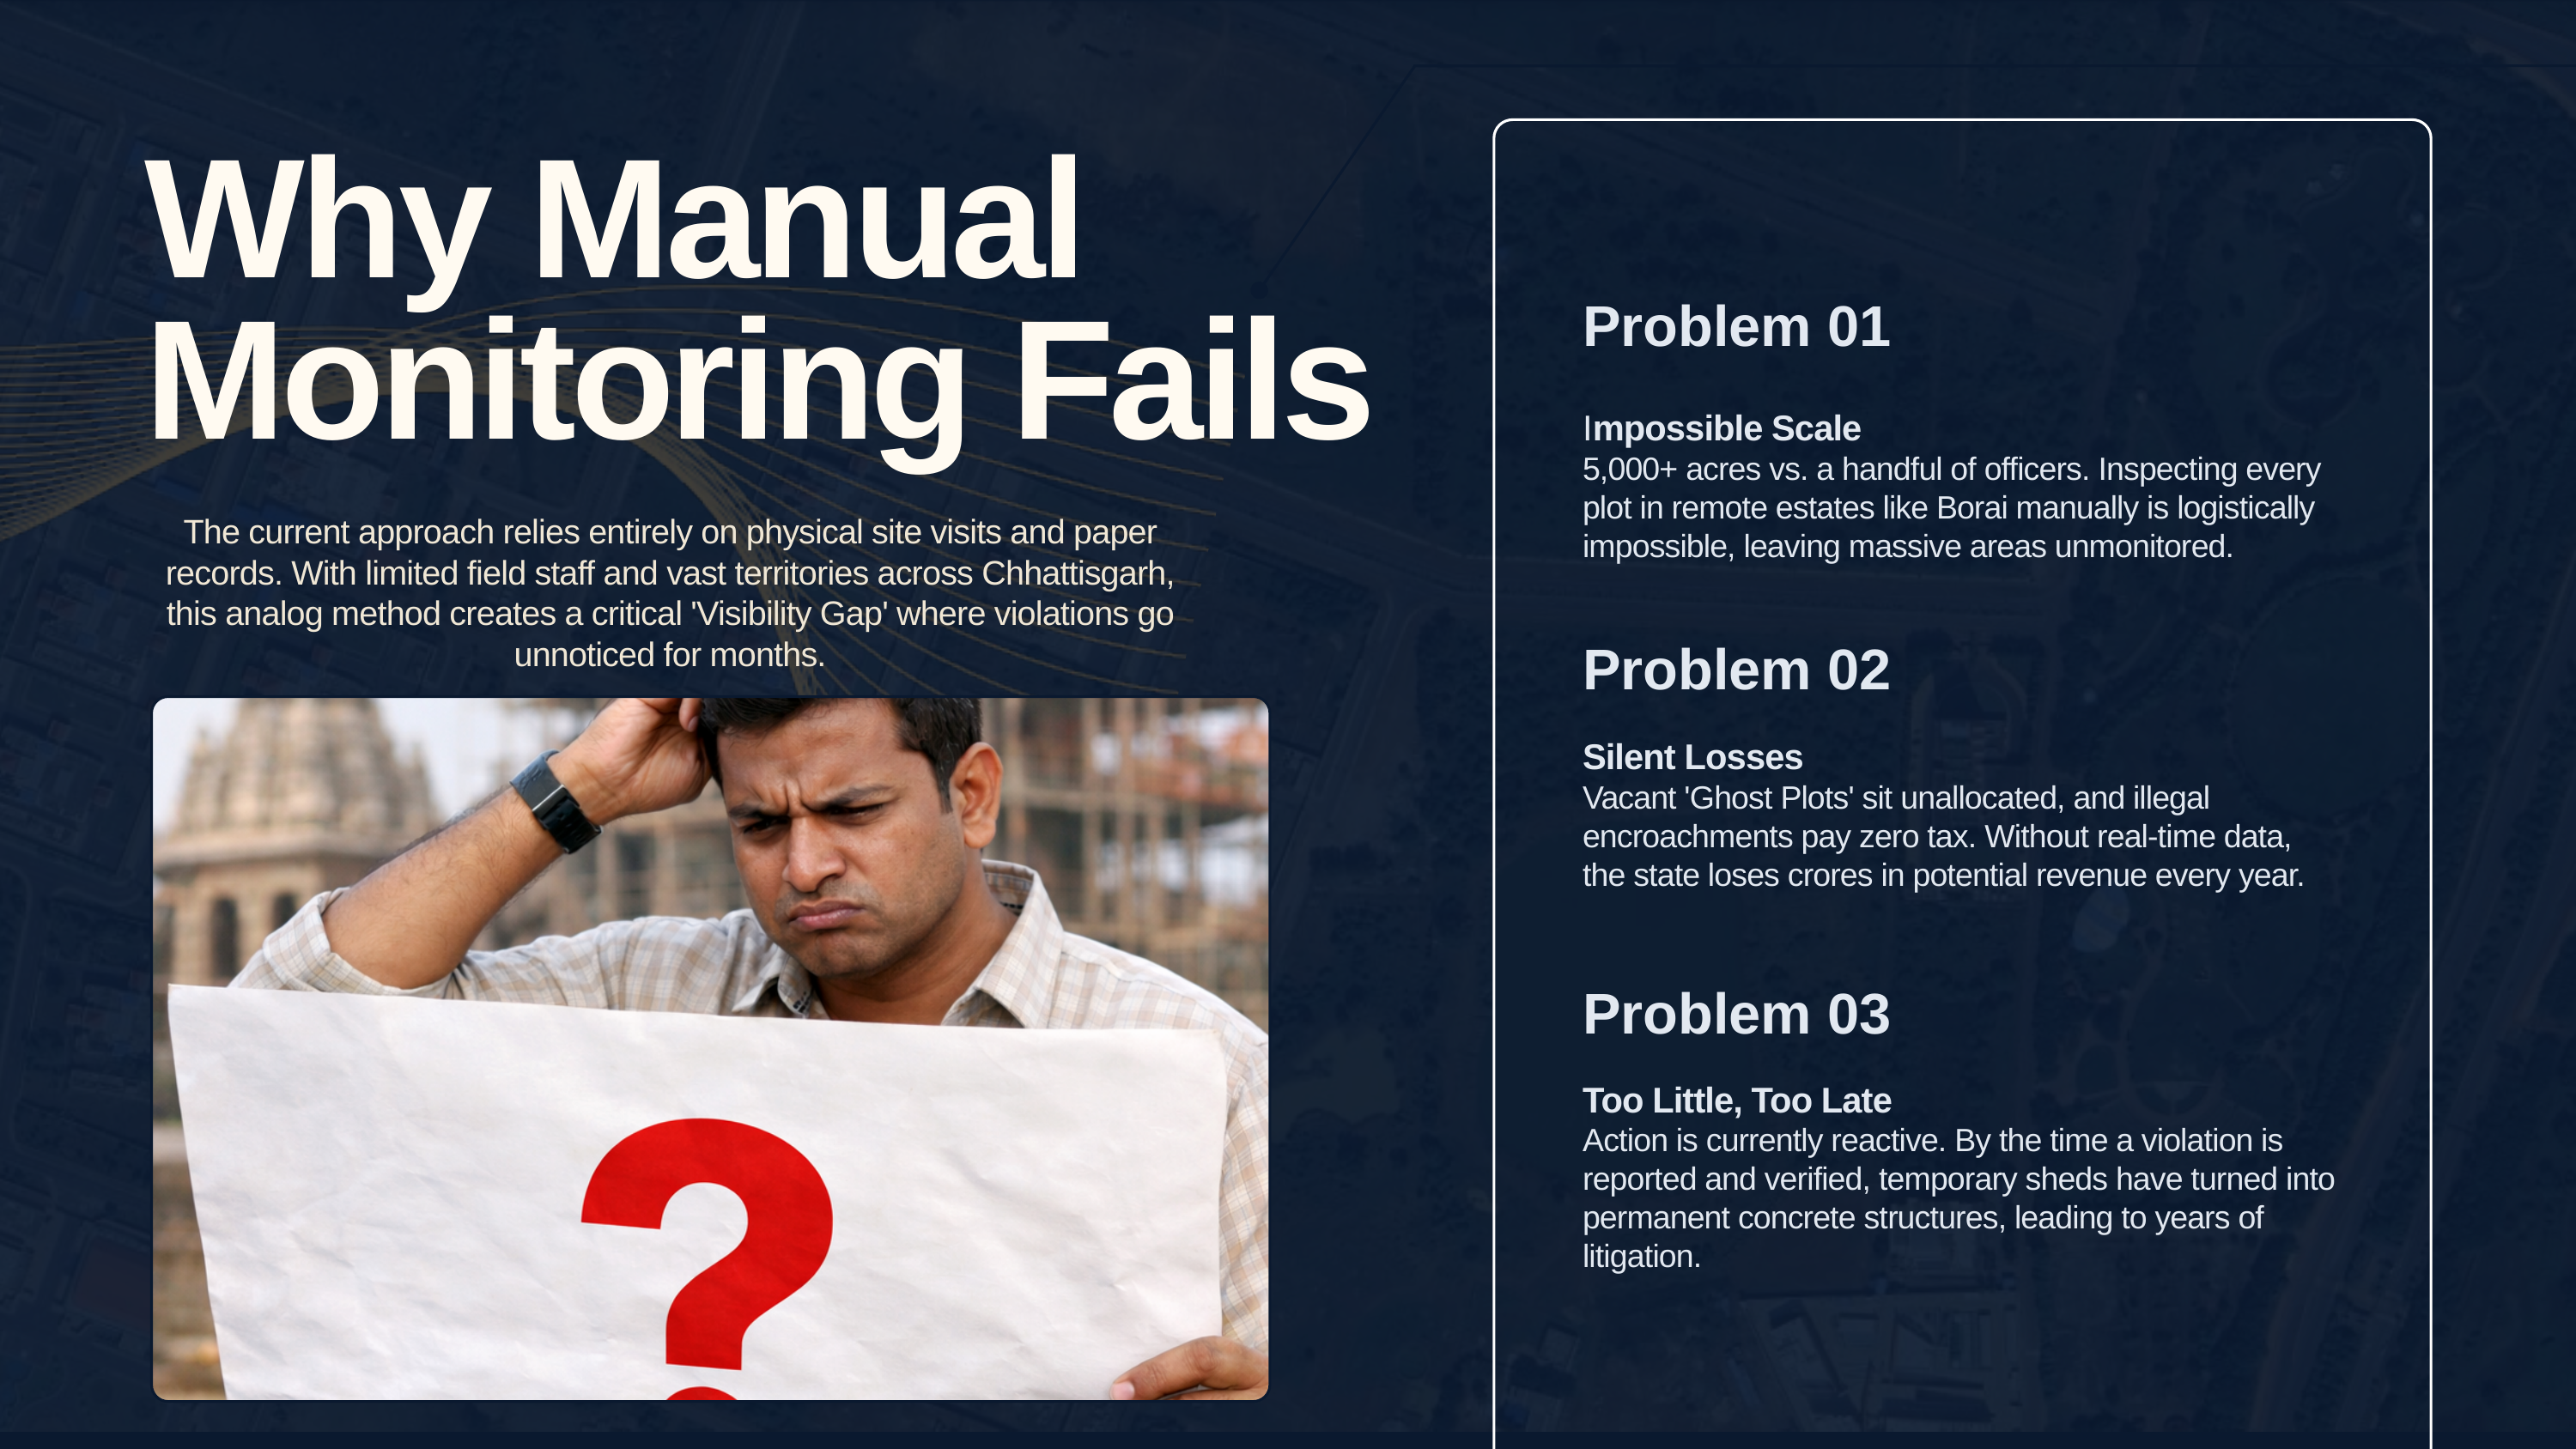

Why Manual Monitoring Fails
Problem 01
Impossible Scale
5,000+ acres vs. a handful of officers. Inspecting every plot in remote estates like Borai manually is logistically impossible, leaving massive areas unmonitored.
The current approach relies entirely on physical site visits and paper records. With limited field staff and vast territories across Chhattisgarh, this analog method creates a critical 'Visibility Gap' where violations go unnoticed for months.
Problem 02

Silent Losses
Vacant 'Ghost Plots' sit unallocated, and illegal encroachments pay zero tax. Without real-time data, the state loses crores in potential revenue every year.
Problem 03
Too Little, Too Late
Action is currently reactive. By the time a violation is reported and verified, temporary sheds have turned into permanent concrete structures, leading to years of litigation.